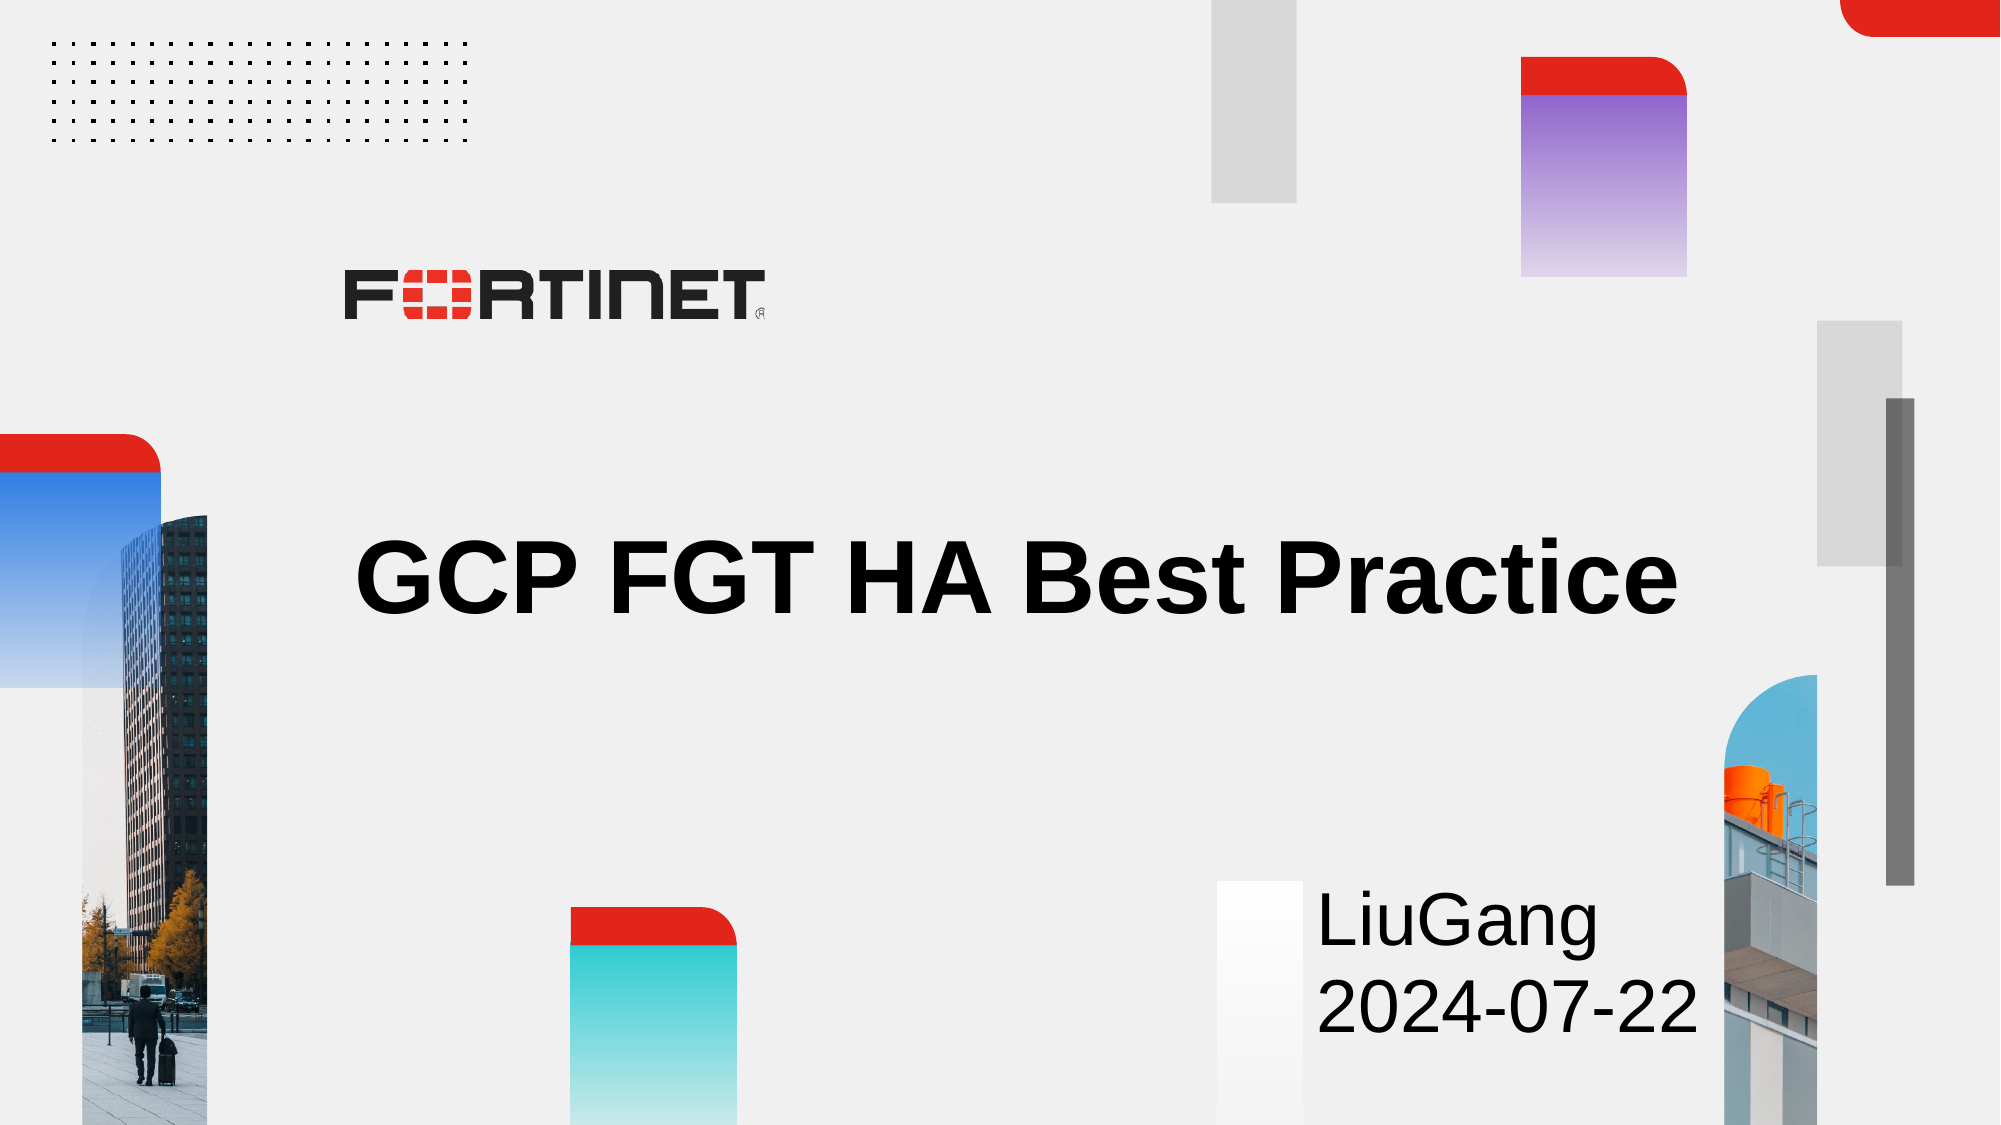

# GCP FGT HA Best Practice
LiuGang
2024-07-22